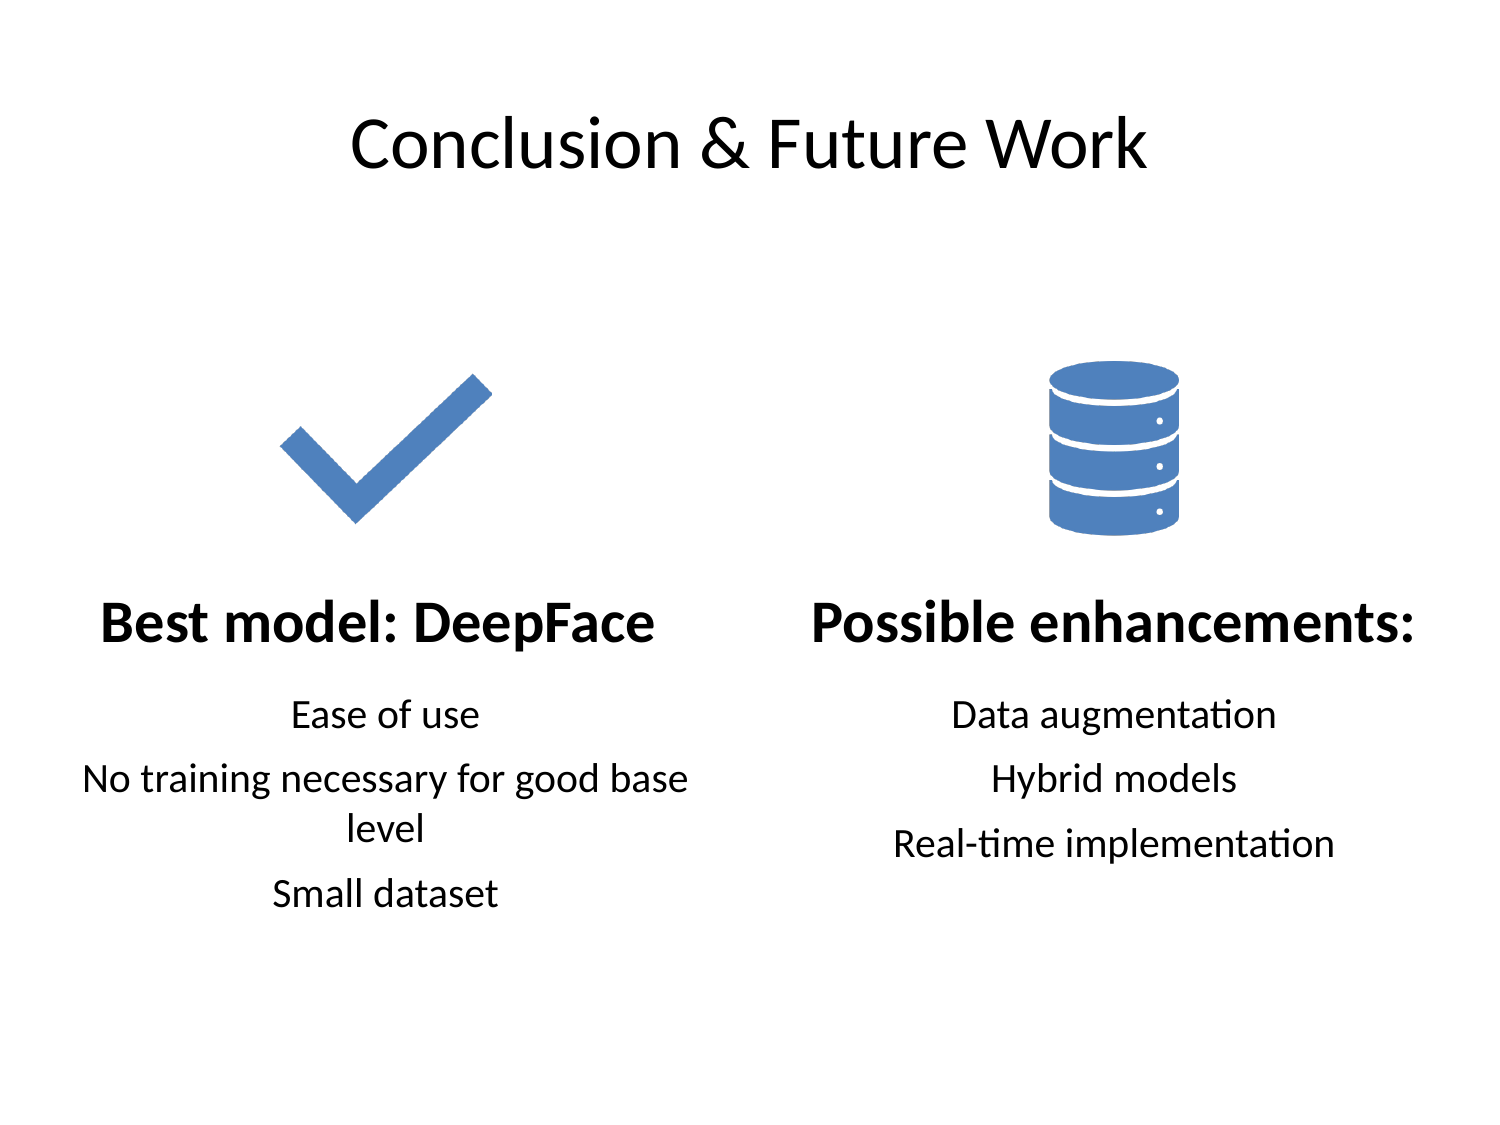

# Conclusion & Future Work
Best model: DeepFace
Ease of use
No training necessary for good base level
Small dataset
Possible enhancements:
Data augmentation
Hybrid models
Real-time implementation